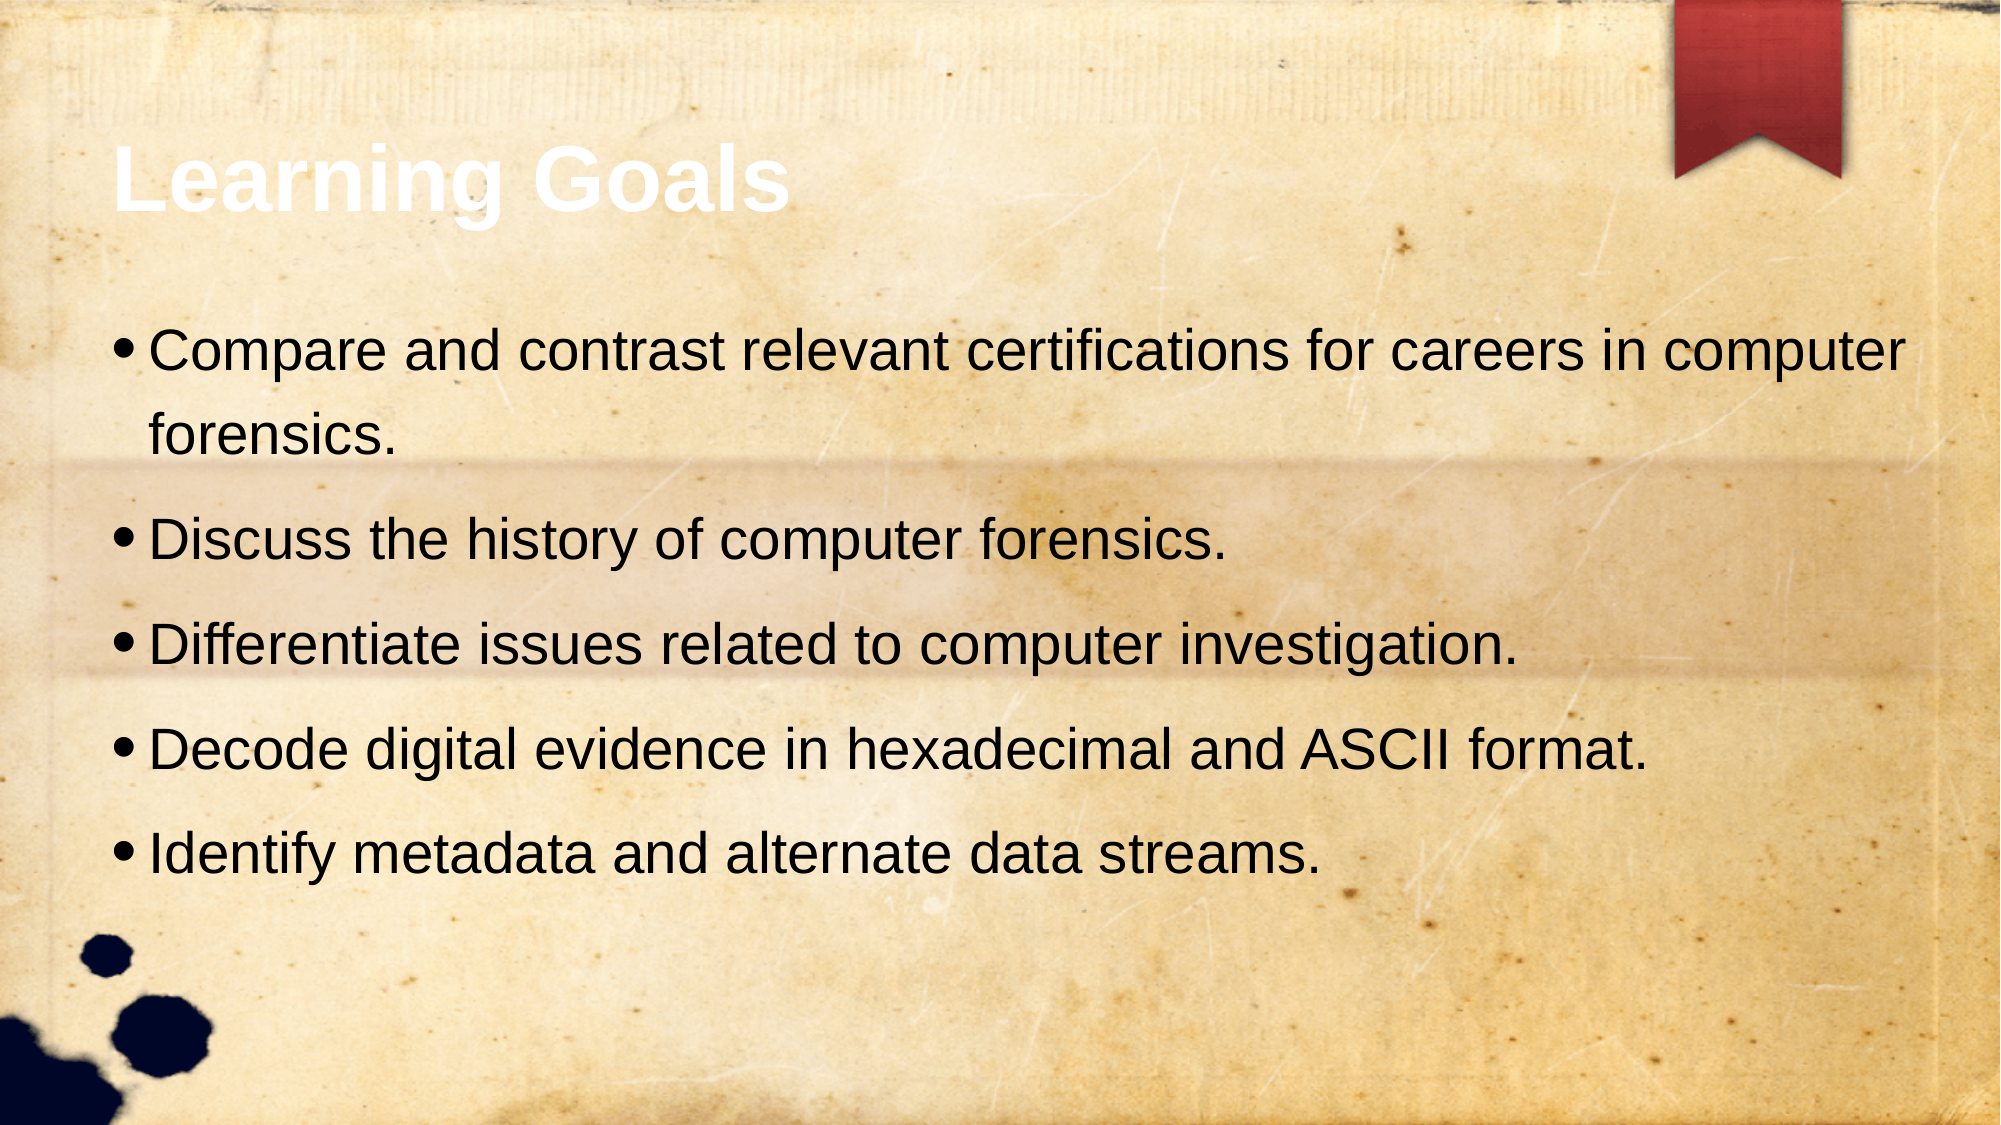

Learning Goals
Compare and contrast relevant certifications for careers in computer forensics.
Discuss the history of computer forensics.
Differentiate issues related to computer investigation.
Decode digital evidence in hexadecimal and ASCII format.
Identify metadata and alternate data streams.